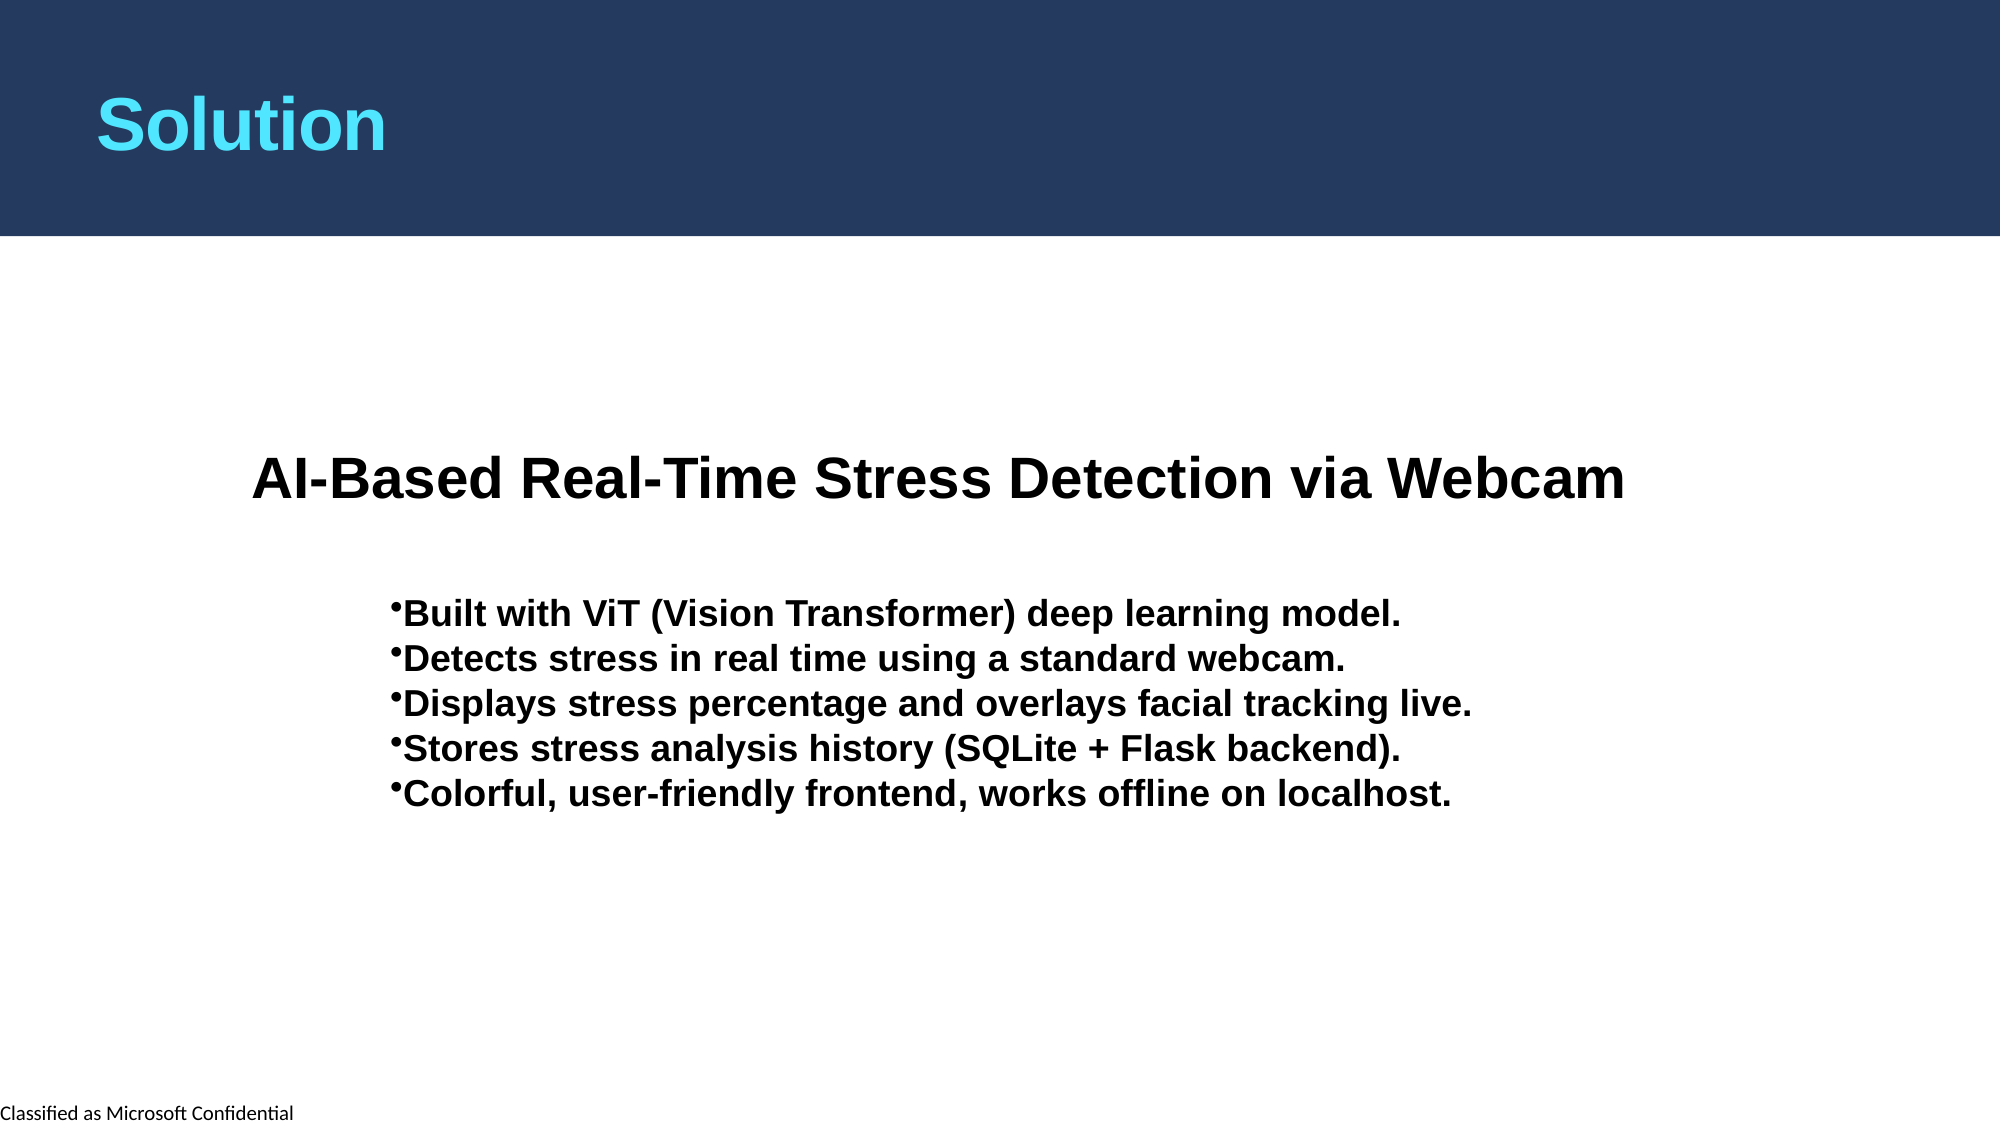

Solution

AI-Based Real-Time Stress Detection via Webcam
Built with ViT (Vision Transformer) deep learning model.
Detects stress in real time using a standard webcam.
Displays stress percentage and overlays facial tracking live.
Stores stress analysis history (SQLite + Flask backend).
Colorful, user-friendly frontend, works offline on localhost.